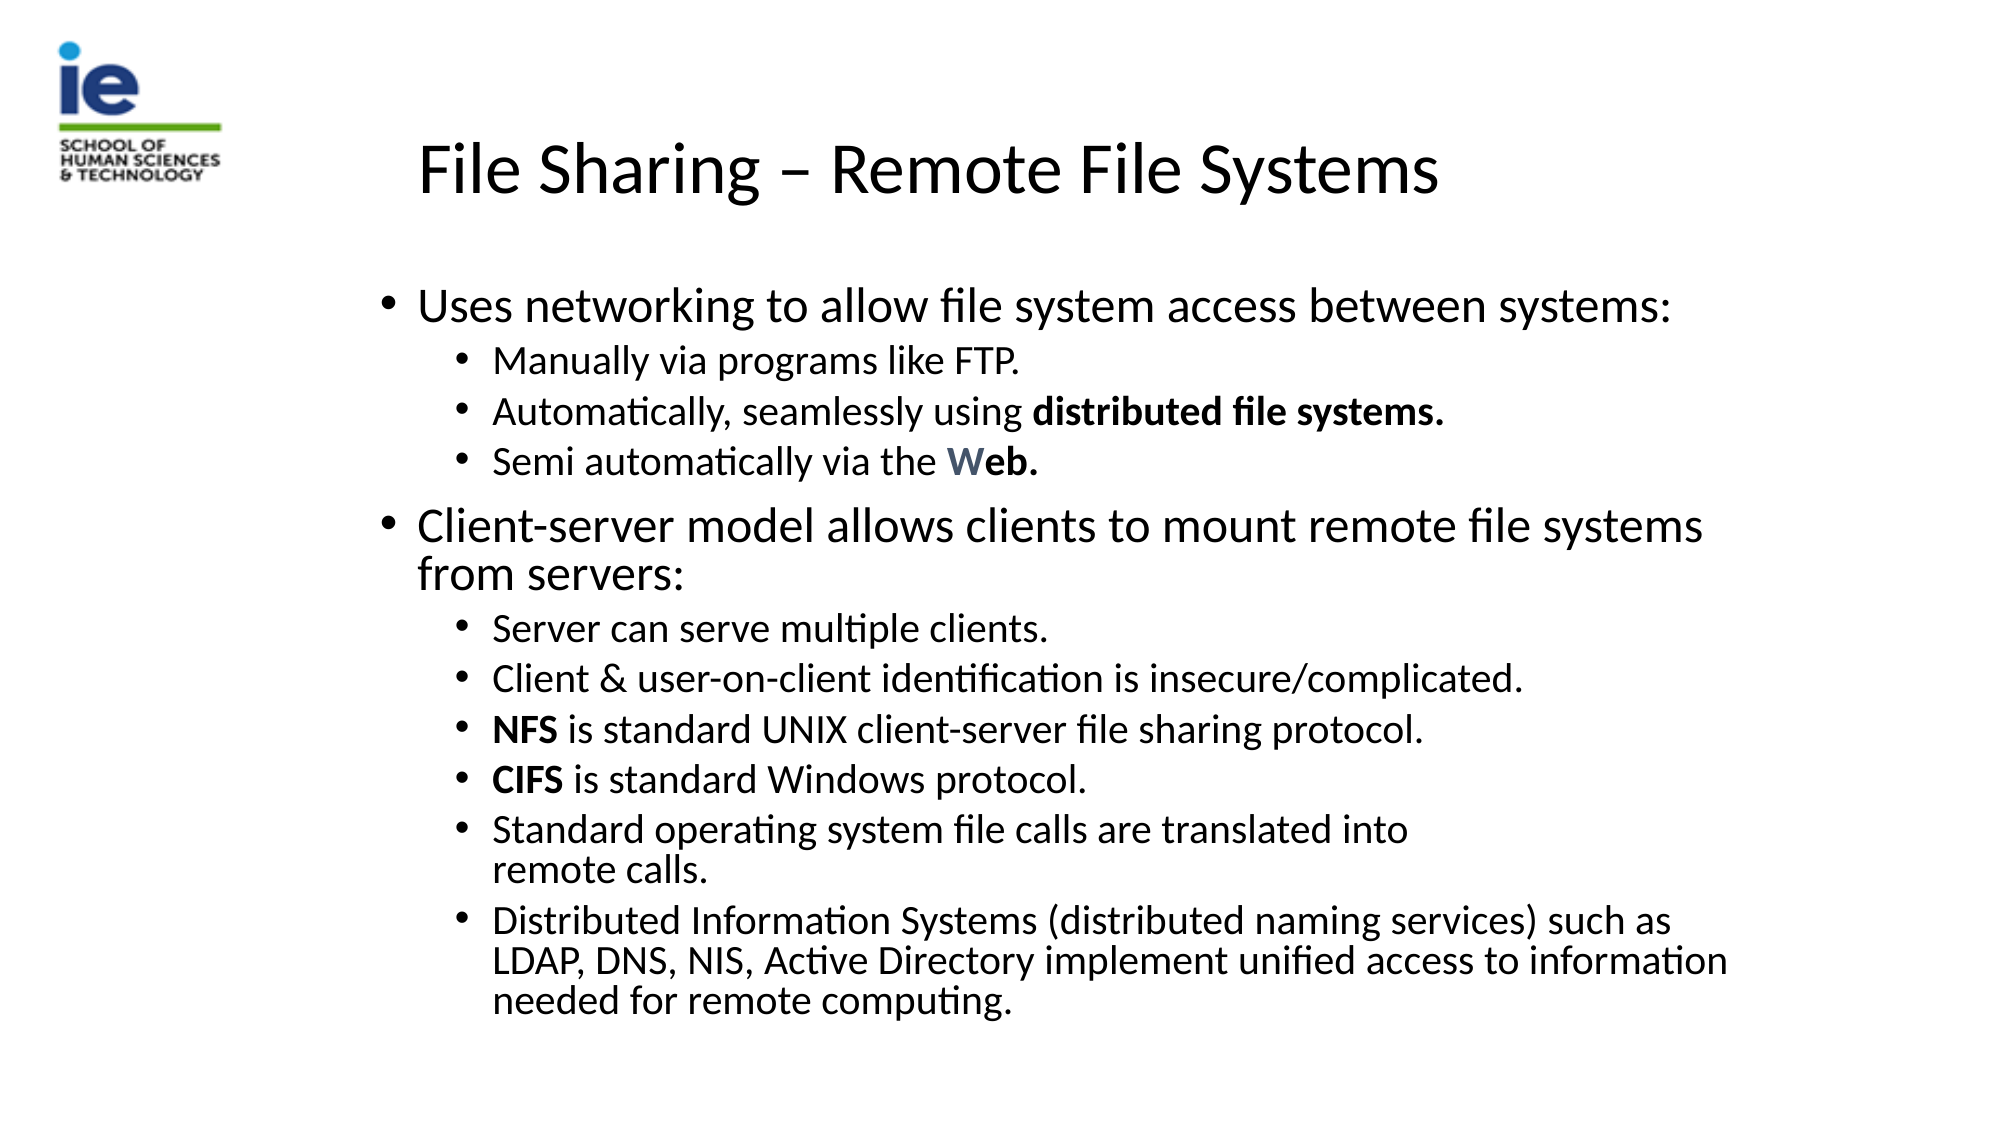

# File Sharing – Remote File Systems
Uses networking to allow file system access between systems:
Manually via programs like FTP.
Automatically, seamlessly using distributed file systems.
Semi automatically via the Web.
Client-server model allows clients to mount remote file systems from servers:
Server can serve multiple clients.
Client & user-on-client identification is insecure/complicated.
NFS is standard UNIX client-server file sharing protocol.
CIFS is standard Windows protocol.
Standard operating system file calls are translated into
remote calls.
Distributed Information Systems (distributed naming services) such as LDAP, DNS, NIS, Active Directory implement unified access to information needed for remote computing.